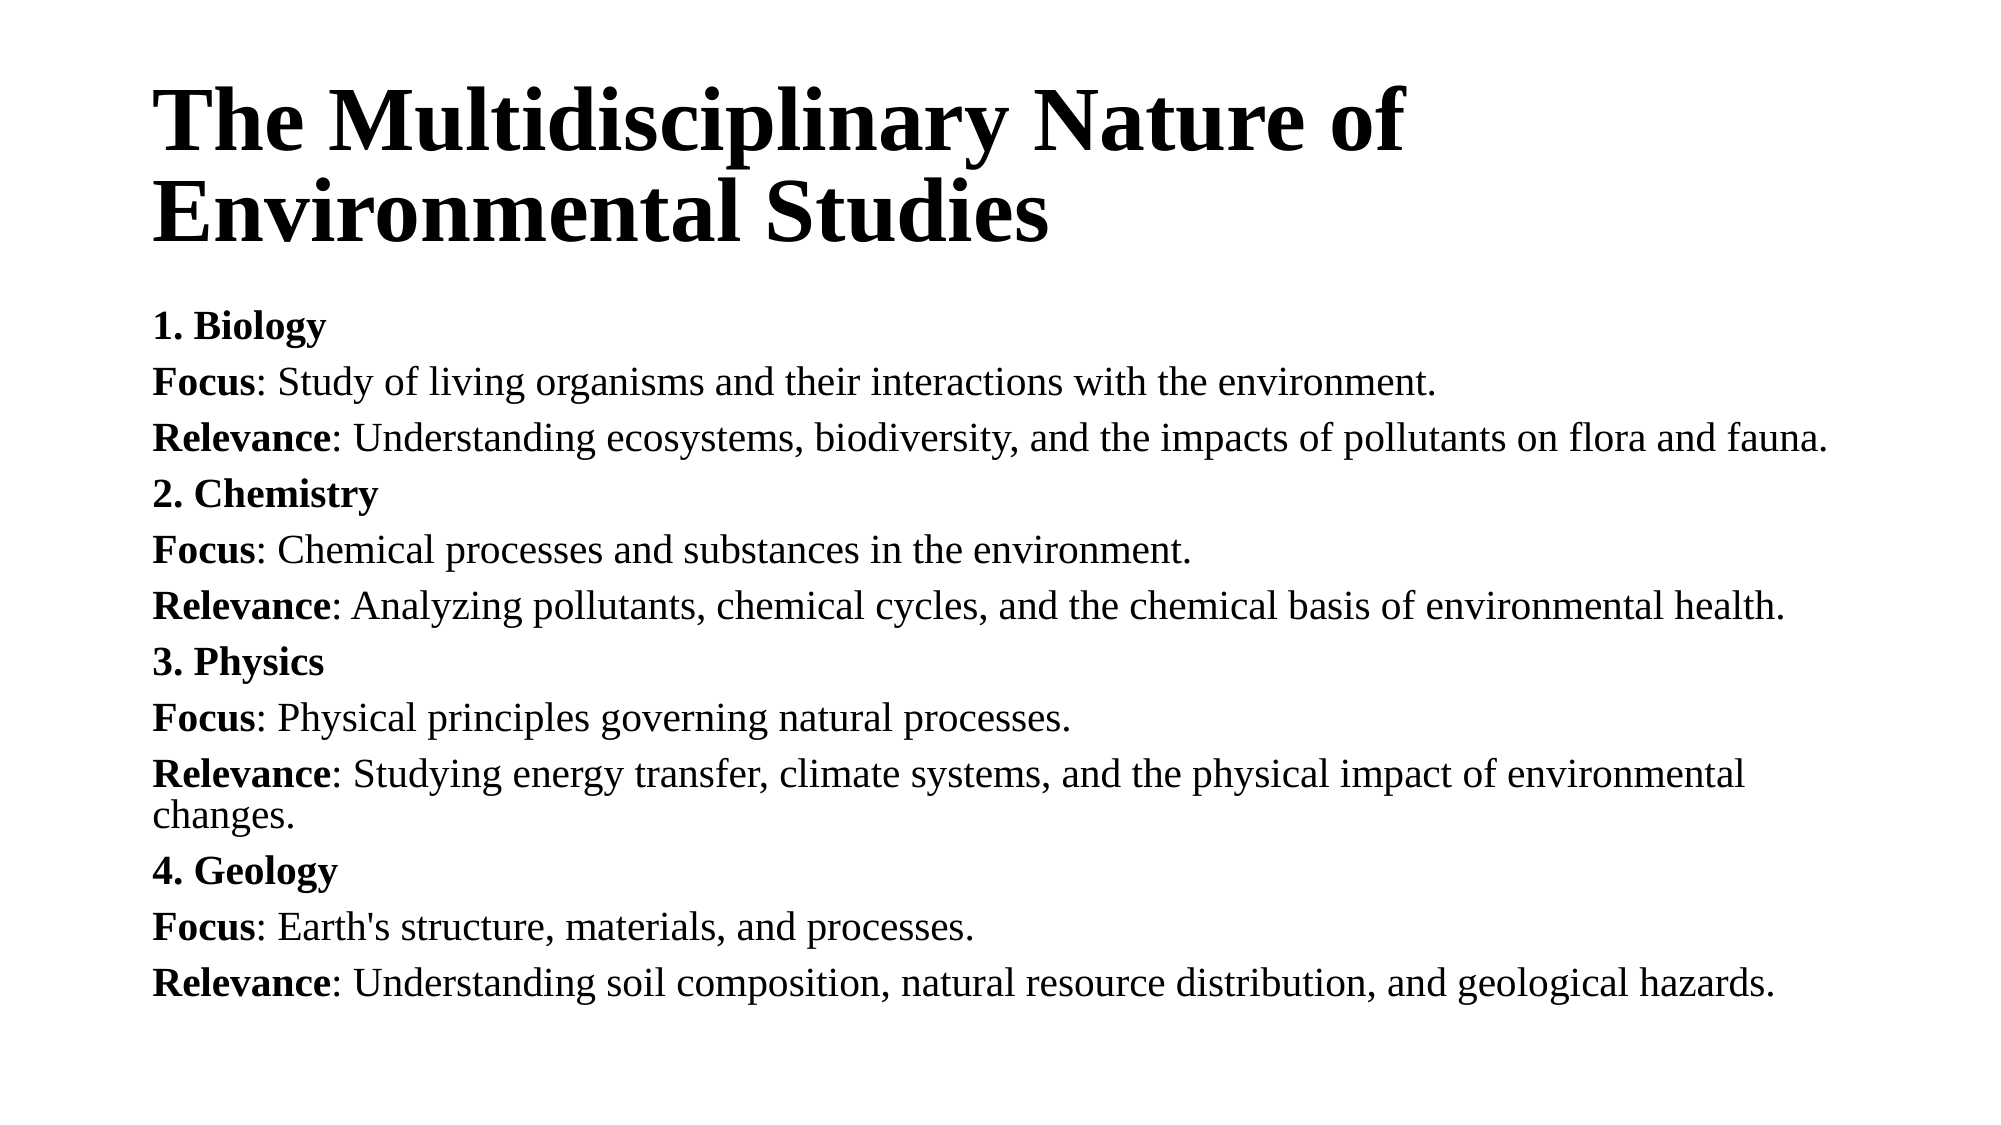

# The Multidisciplinary Nature of Environmental Studies
1. Biology
Focus: Study of living organisms and their interactions with the environment.
Relevance: Understanding ecosystems, biodiversity, and the impacts of pollutants on flora and fauna.
2. Chemistry
Focus: Chemical processes and substances in the environment.
Relevance: Analyzing pollutants, chemical cycles, and the chemical basis of environmental health.
3. Physics
Focus: Physical principles governing natural processes.
Relevance: Studying energy transfer, climate systems, and the physical impact of environmental changes.
4. Geology
Focus: Earth's structure, materials, and processes.
Relevance: Understanding soil composition, natural resource distribution, and geological hazards.